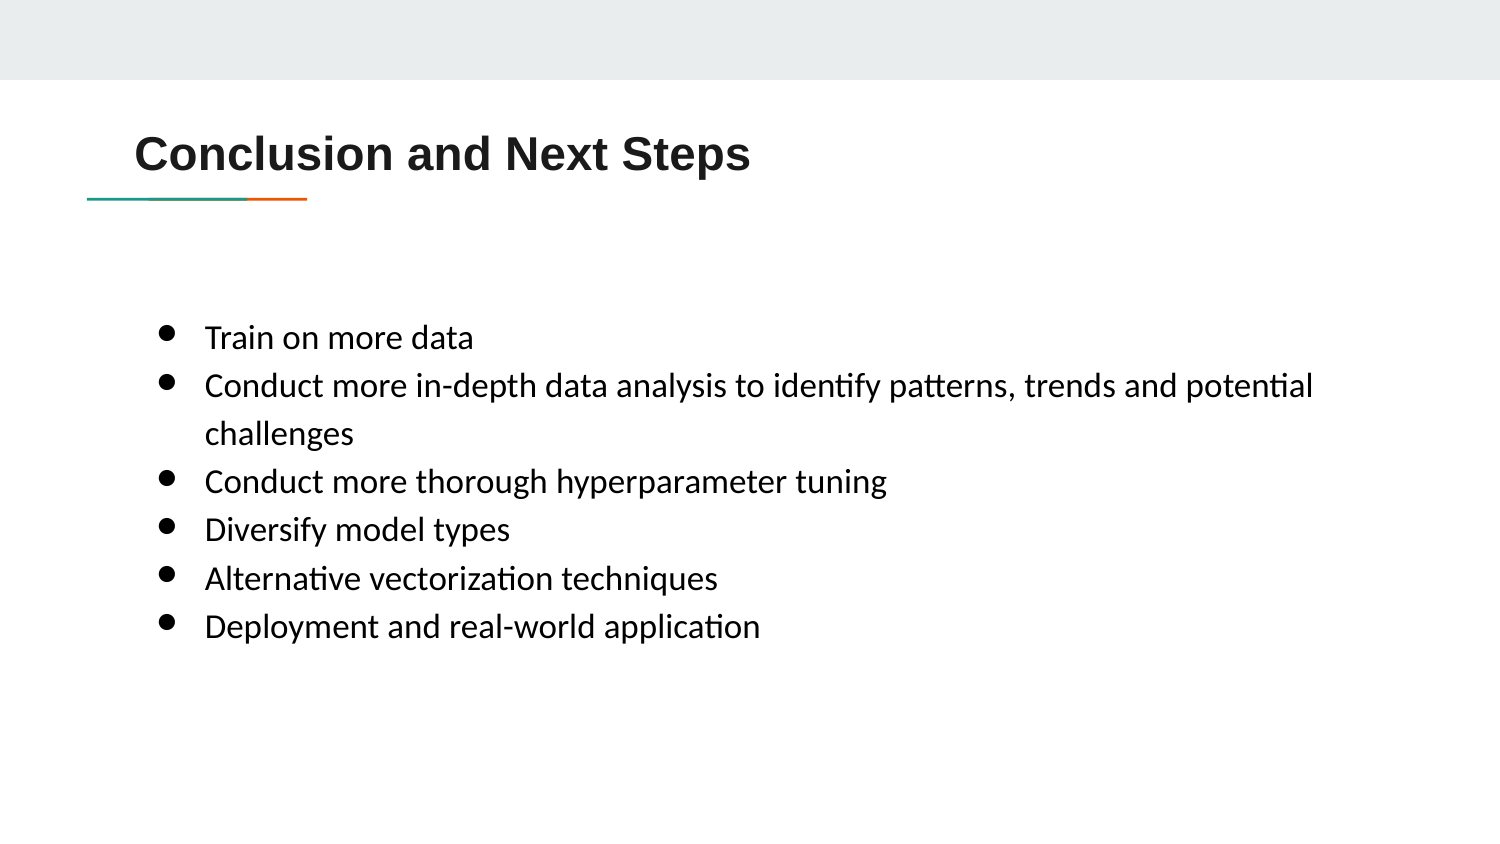

# Conclusion and Next Steps
Train on more data
Conduct more in-depth data analysis to identify patterns, trends and potential challenges
Conduct more thorough hyperparameter tuning
Diversify model types
Alternative vectorization techniques
Deployment and real-world application